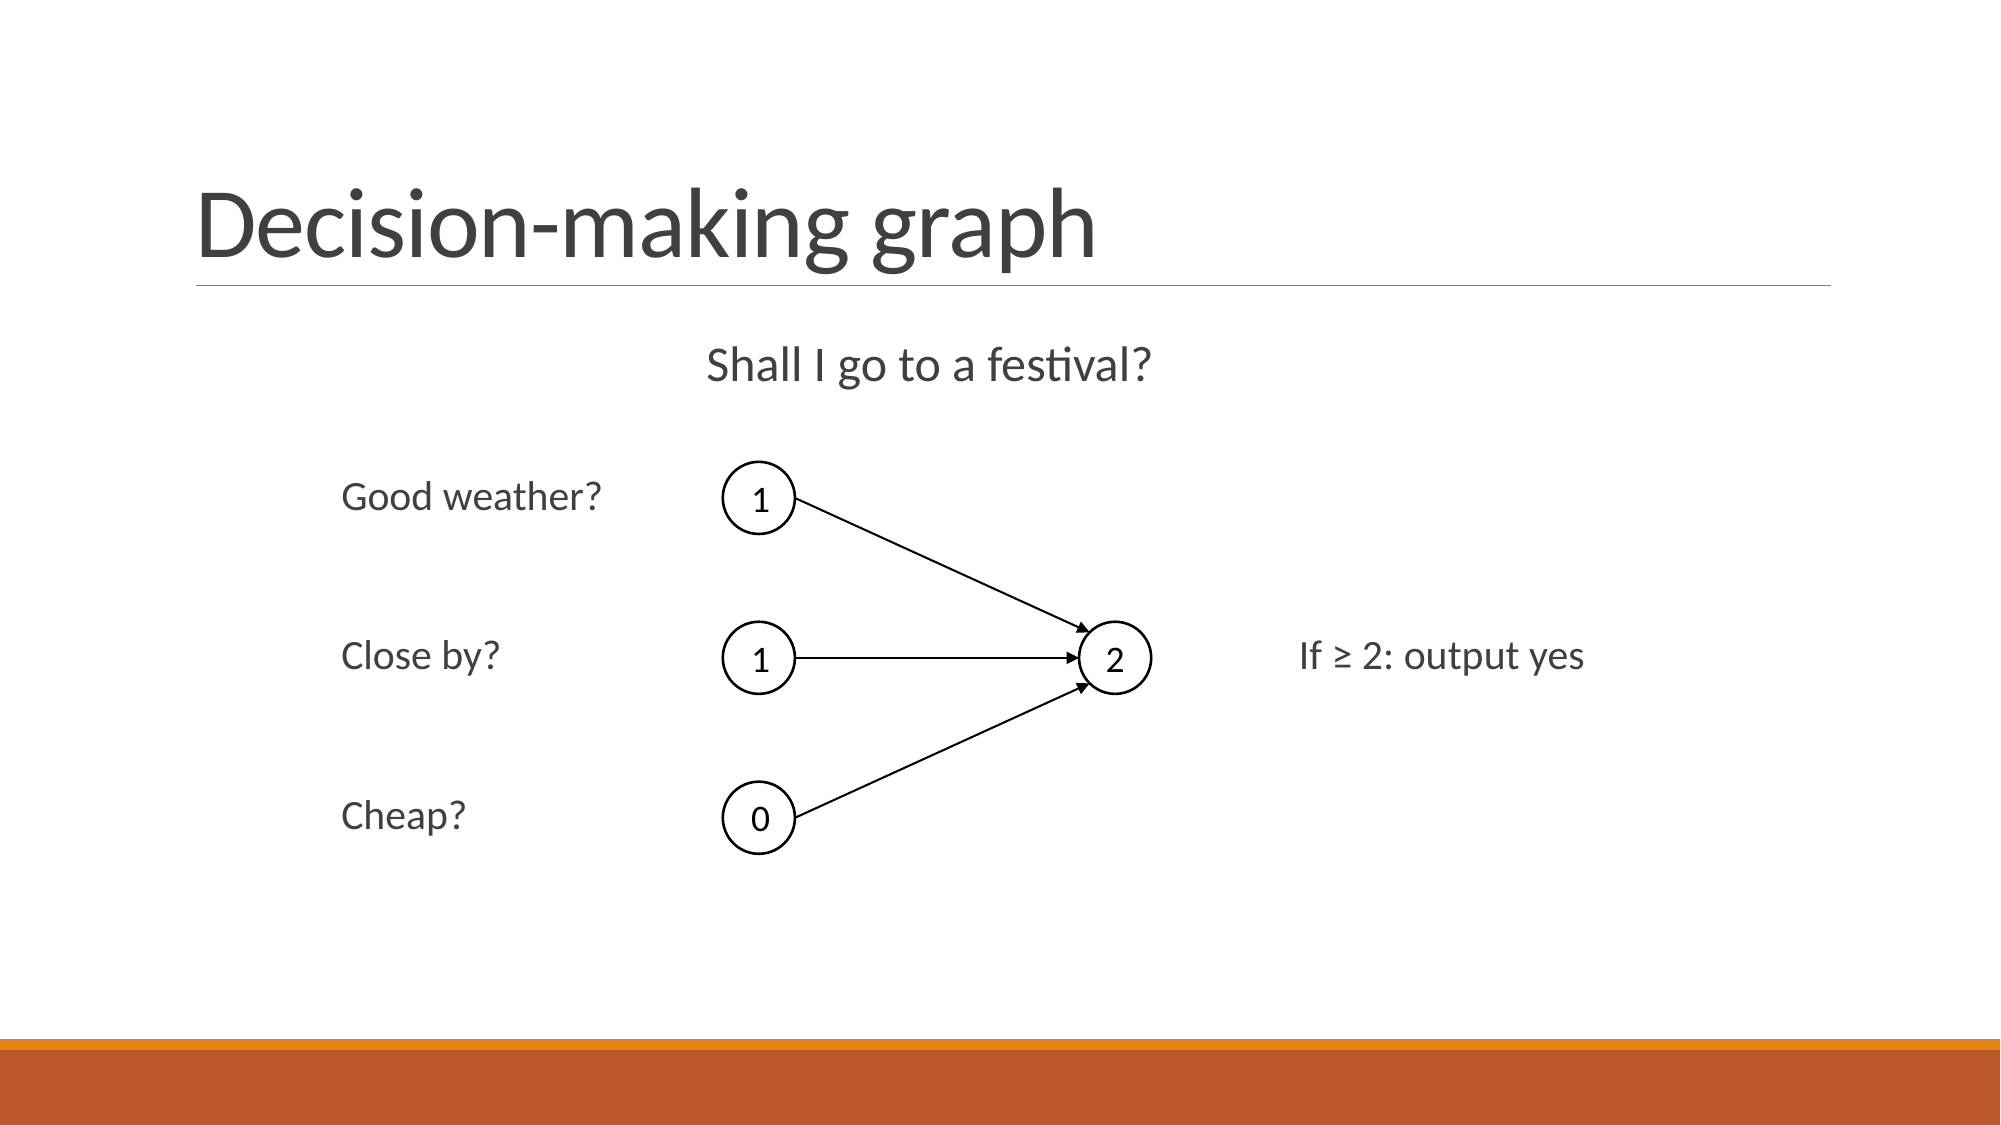

# Decision-making graph
Shall I go to a festival?

Good weather?
1

2
If ≥ 2: output yes
Close by?
1

Cheap?
0